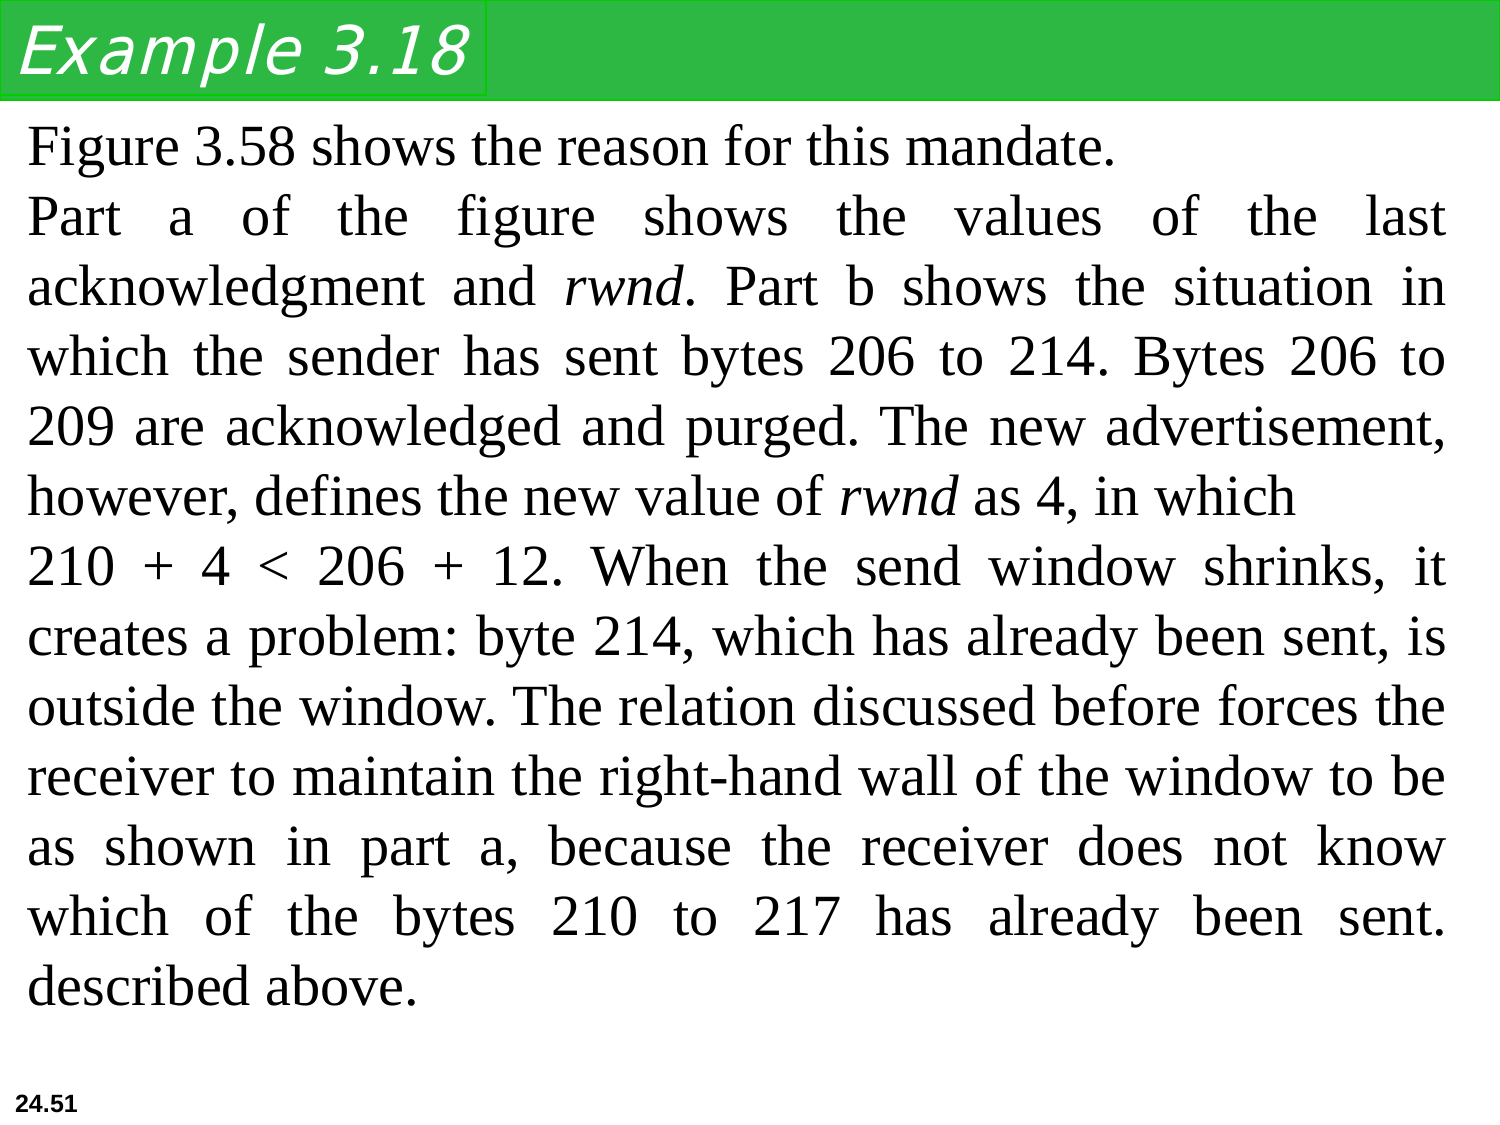

Example 3.18
Figure 3.58 shows the reason for this mandate.
Part a of the figure shows the values of the last acknowledgment and rwnd. Part b shows the situation in which the sender has sent bytes 206 to 214. Bytes 206 to 209 are acknowledged and purged. The new advertisement, however, defines the new value of rwnd as 4, in which
210 + 4 < 206 + 12. When the send window shrinks, it creates a problem: byte 214, which has already been sent, is outside the window. The relation discussed before forces the receiver to maintain the right-hand wall of the window to be as shown in part a, because the receiver does not know which of the bytes 210 to 217 has already been sent. described above.
24.51